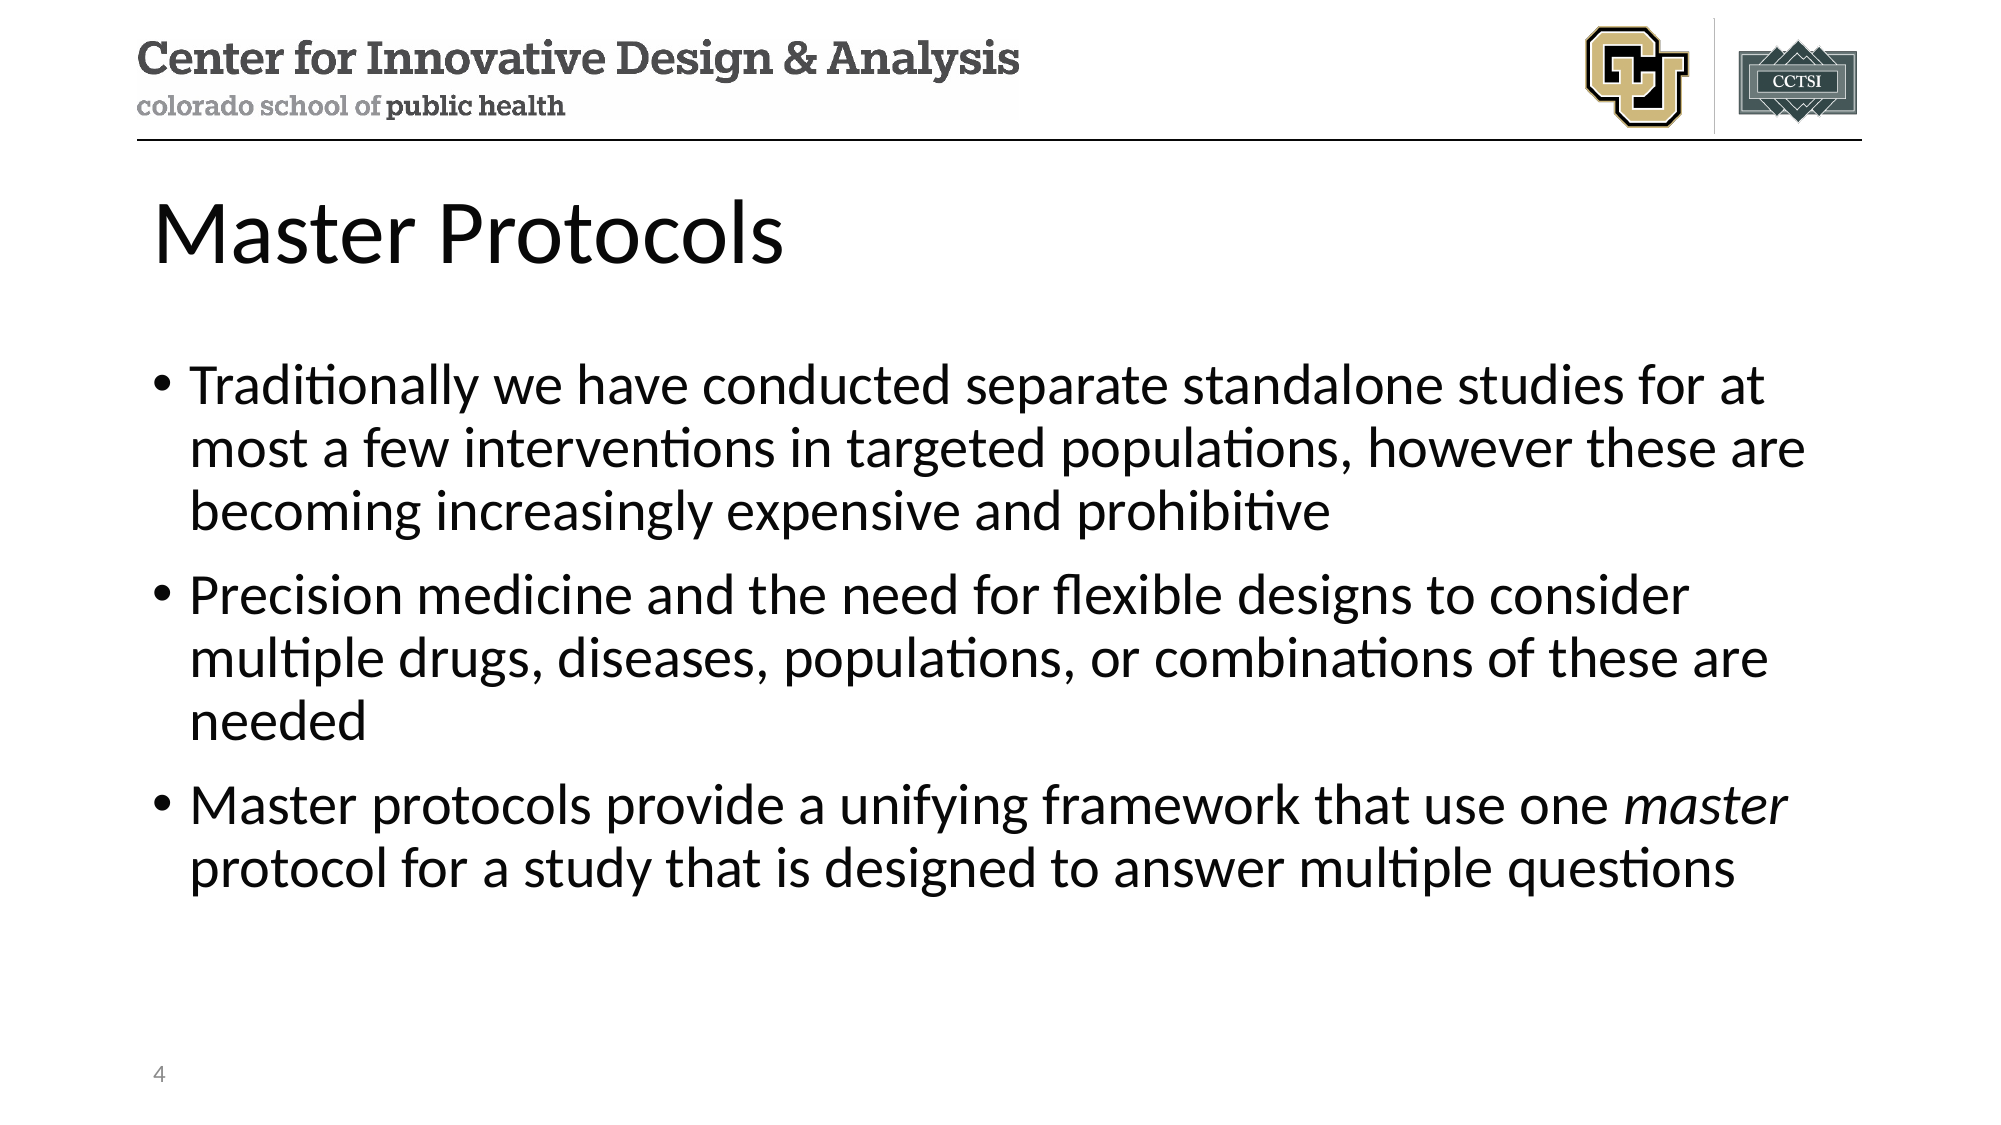

# Master Protocols
Traditionally we have conducted separate standalone studies for at most a few interventions in targeted populations, however these are becoming increasingly expensive and prohibitive
Precision medicine and the need for flexible designs to consider multiple drugs, diseases, populations, or combinations of these are needed
Master protocols provide a unifying framework that use one master protocol for a study that is designed to answer multiple questions
4